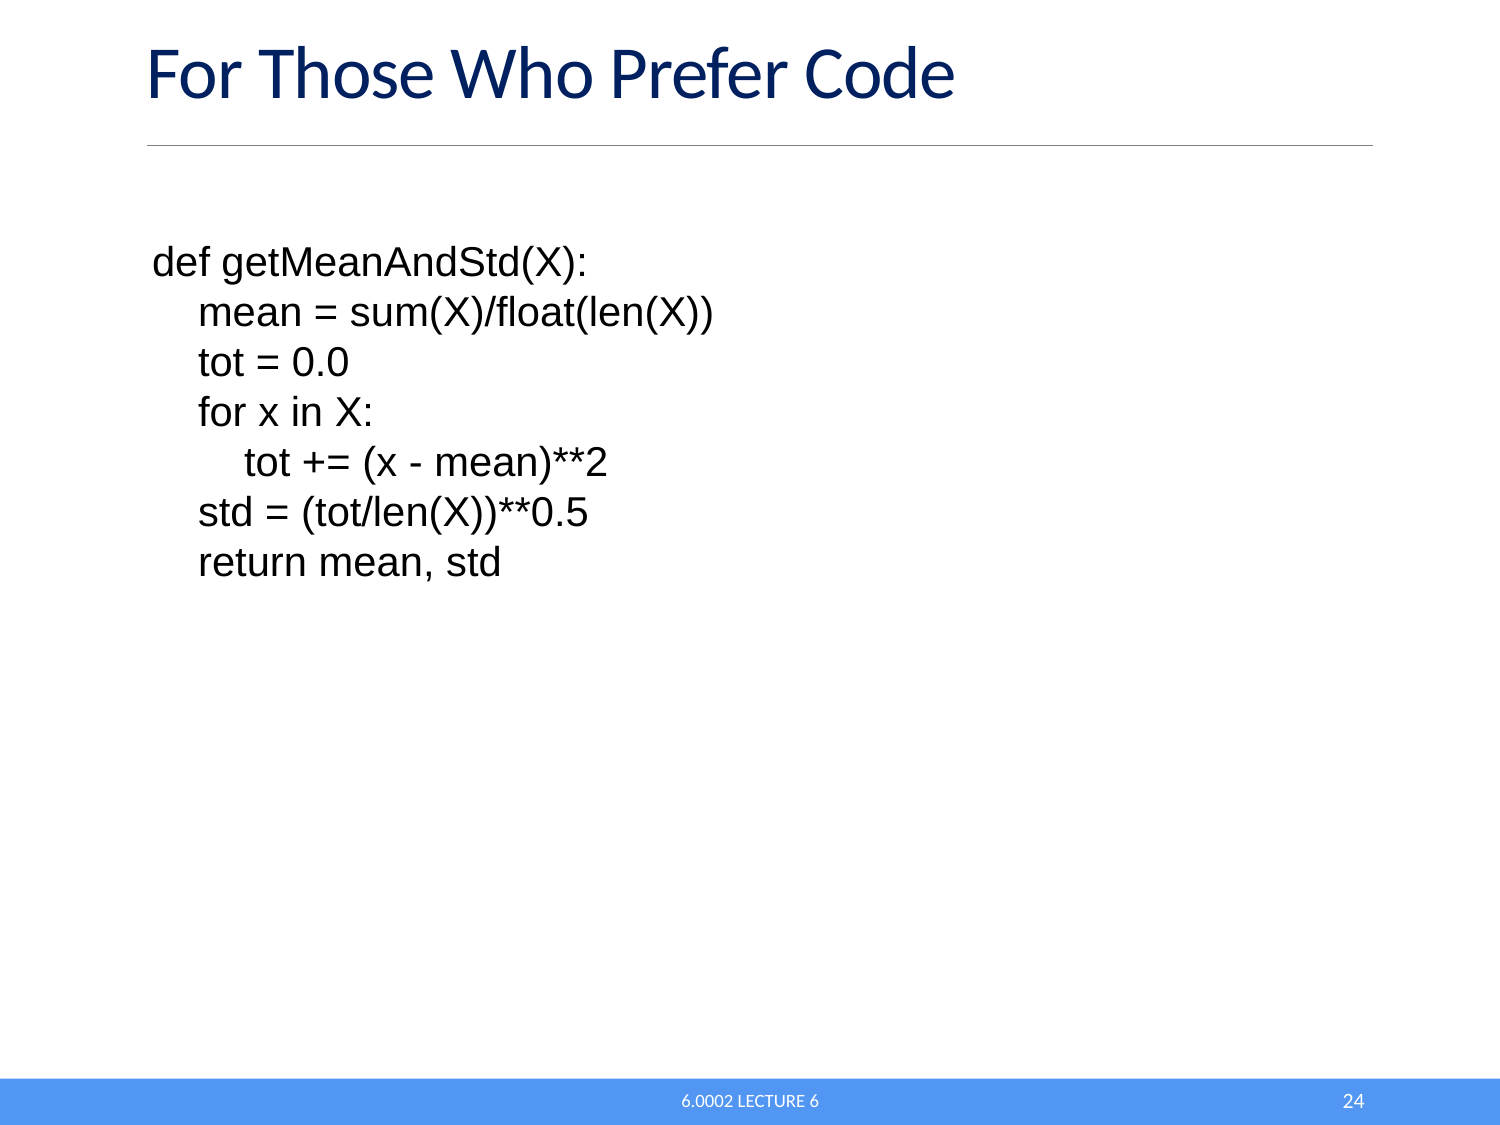

# For Those Who Prefer Code
def getMeanAndStd(X):
    mean = sum(X)/float(len(X))
    tot = 0.0
    for x in X:
        tot += (x - mean)**2
    std = (tot/len(X))**0.5
    return mean, std
6.0002 Lecture 6
24